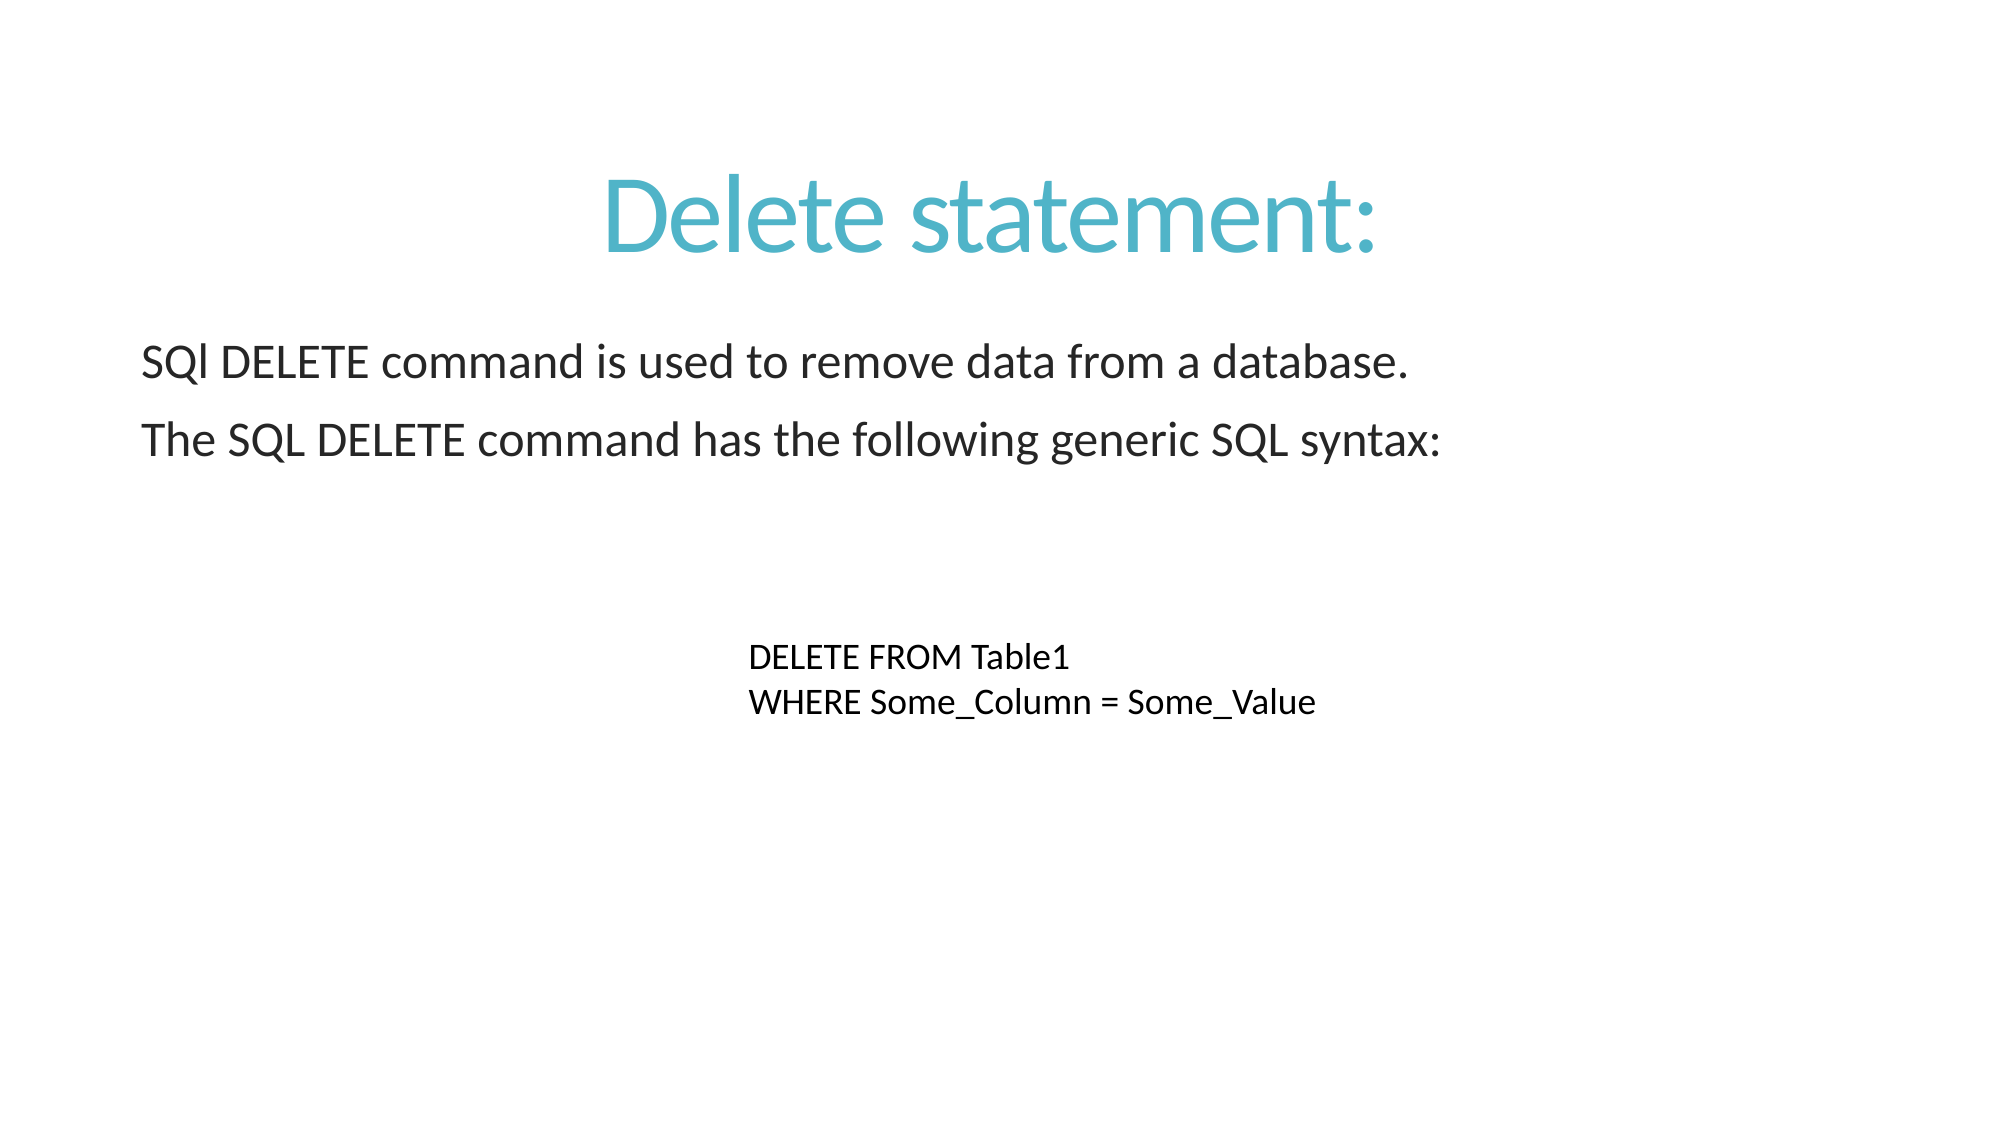

# Delete statement:
SQl DELETE command is used to remove data from a database.
The SQL DELETE command has the following generic SQL syntax:

DELETE FROM Table1
WHERE Some_Column = Some_Value